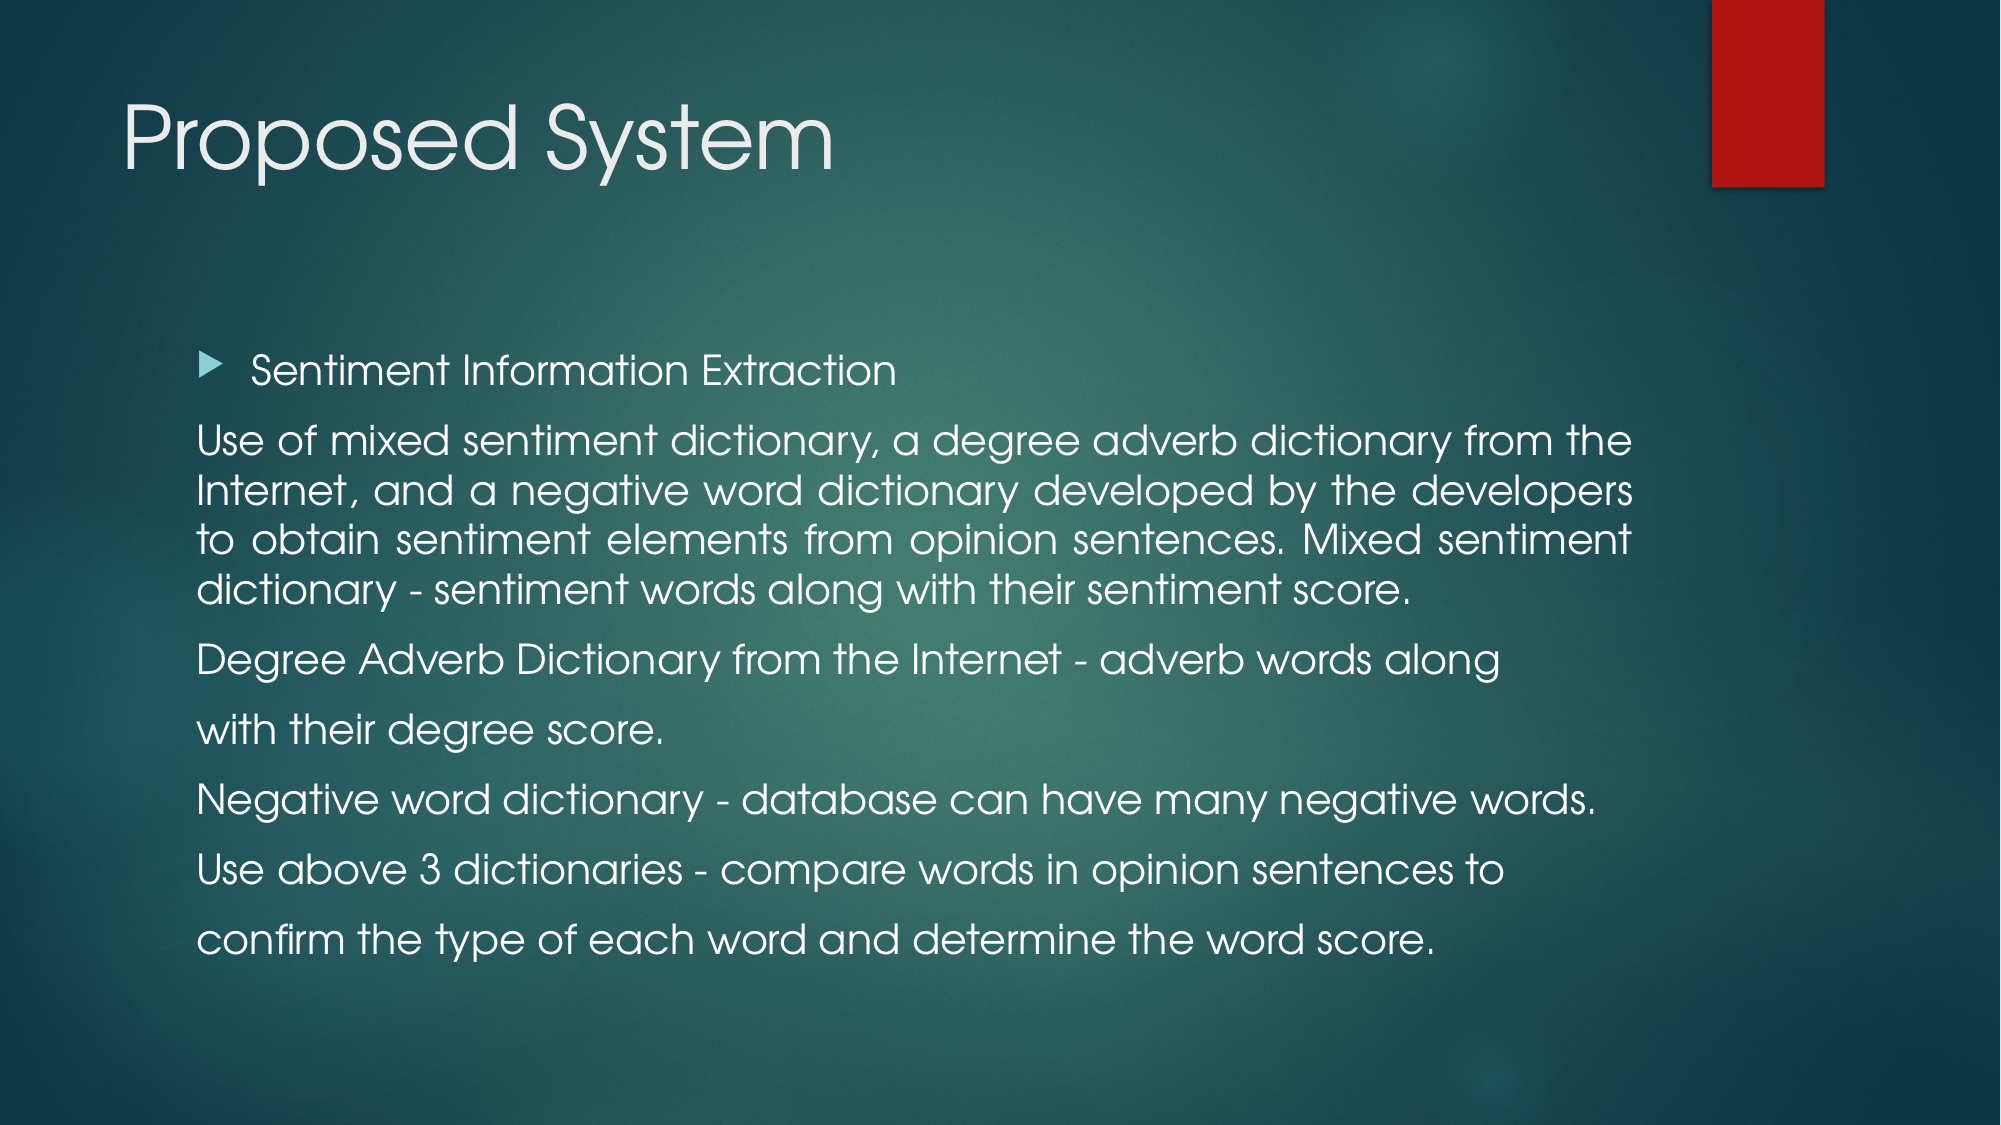

# Proposed System
Sentiment Information Extraction
Use of mixed sentiment dictionary, a degree adverb dictionary from the Internet, and a negative word dictionary developed by the developers to obtain sentiment elements from opinion sentences. Mixed sentiment dictionary - sentiment words along with their sentiment score.
Degree Adverb Dictionary from the Internet - adverb words along
with their degree score.
Negative word dictionary - database can have many negative words.
Use above 3 dictionaries - compare words in opinion sentences to
conﬁrm the type of each word and determine the word score.